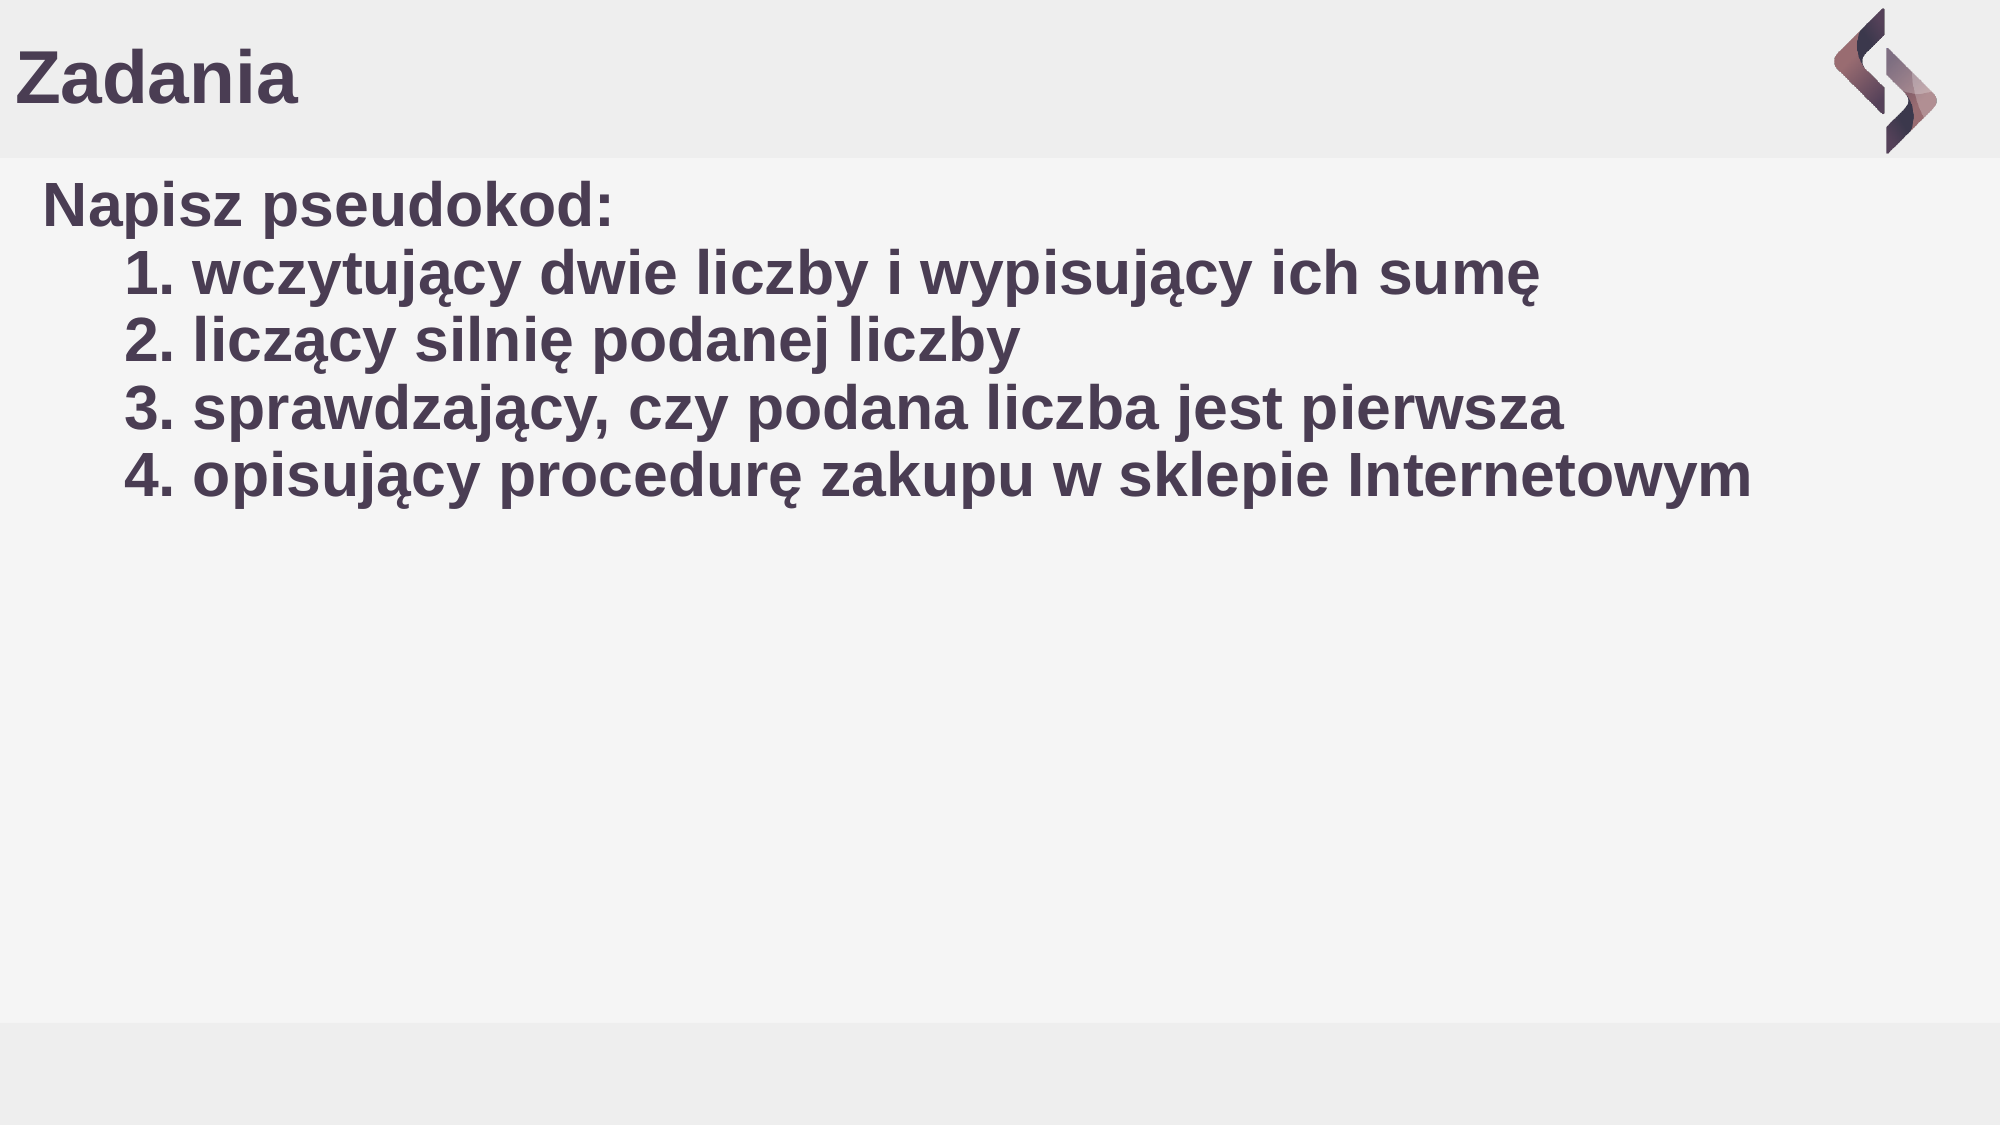

# Zadania
Napisz pseudokod:
wczytujący dwie liczby i wypisujący ich sumę
liczący silnię podanej liczby
sprawdzający, czy podana liczba jest pierwsza
opisujący procedurę zakupu w sklepie Internetowym